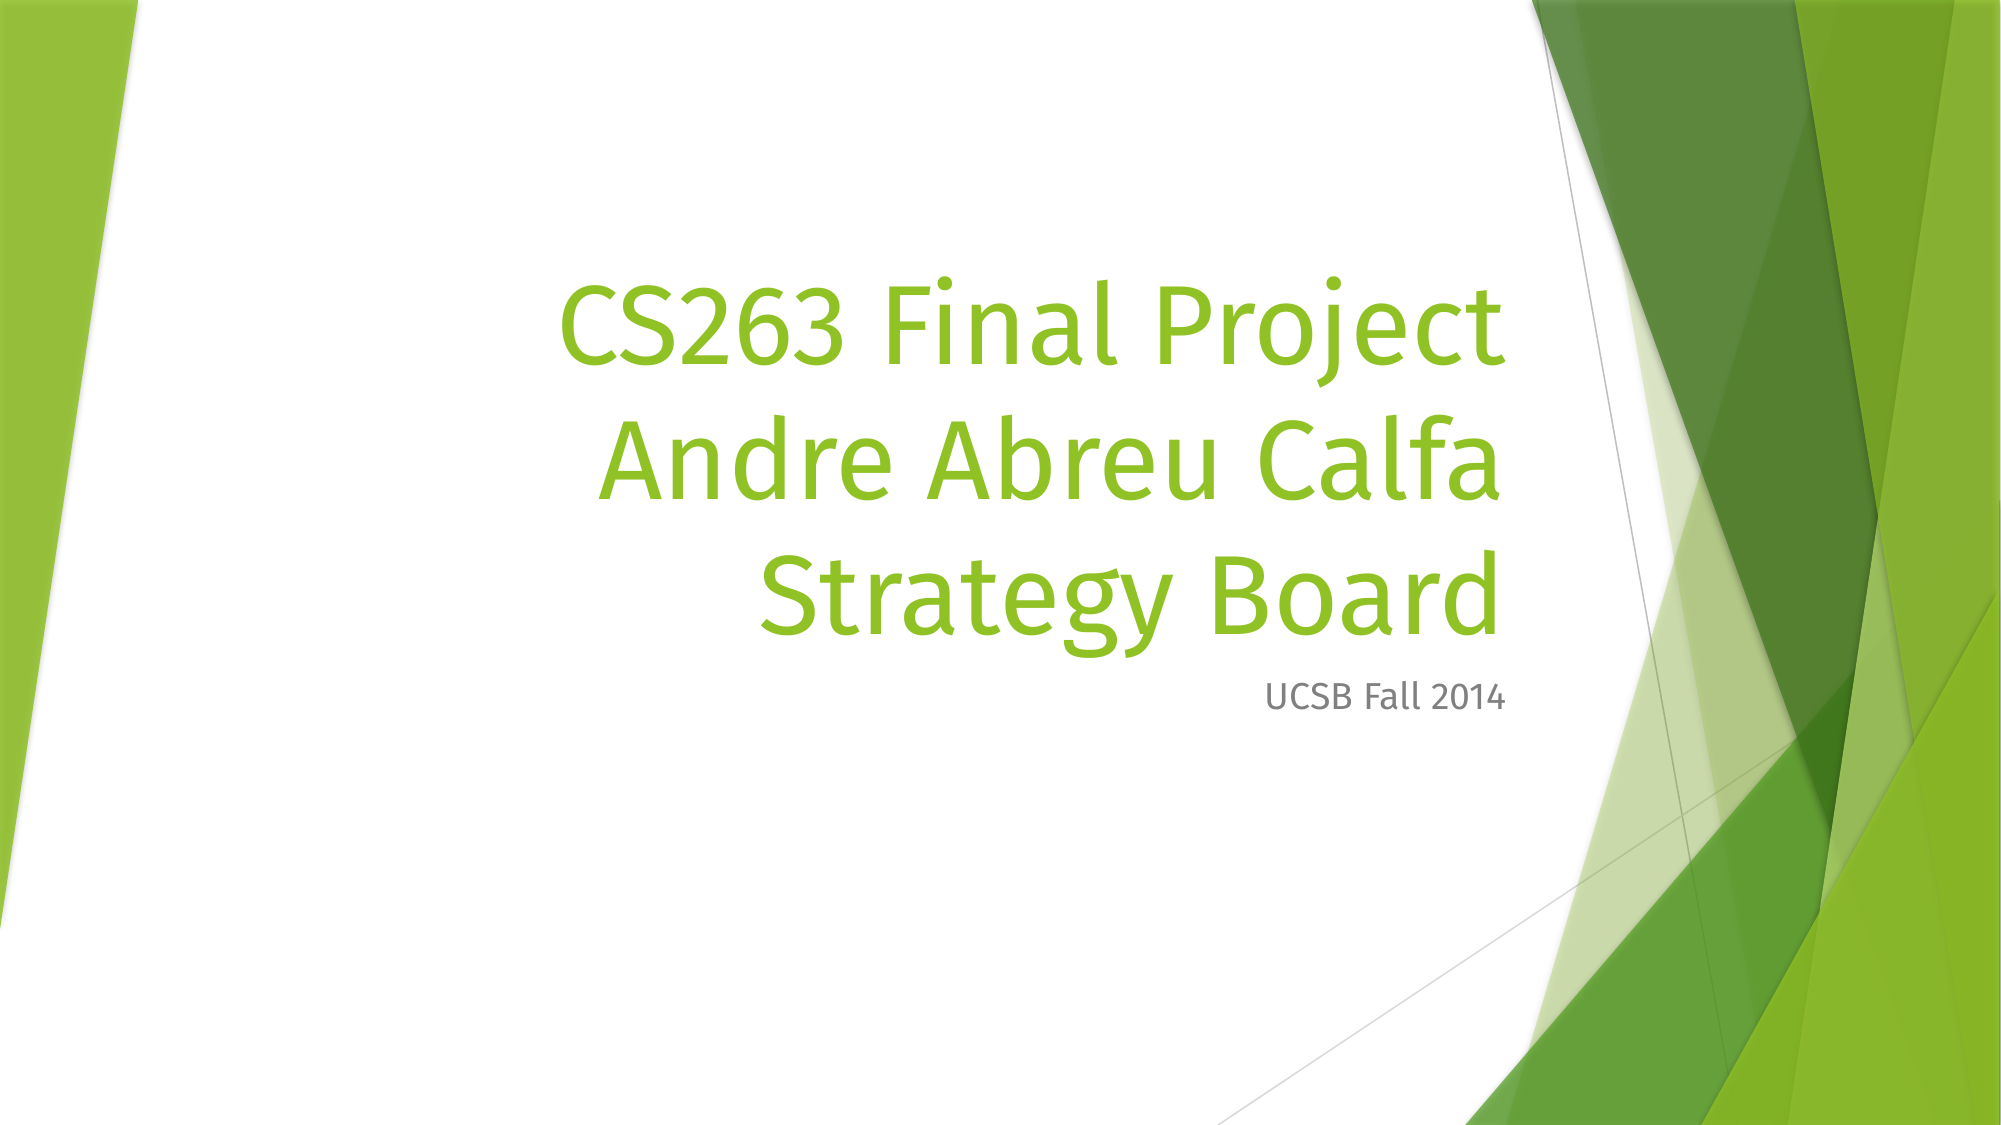

# CS263 Final Project Andre Abreu Calfa Strategy Board
UCSB Fall 2014